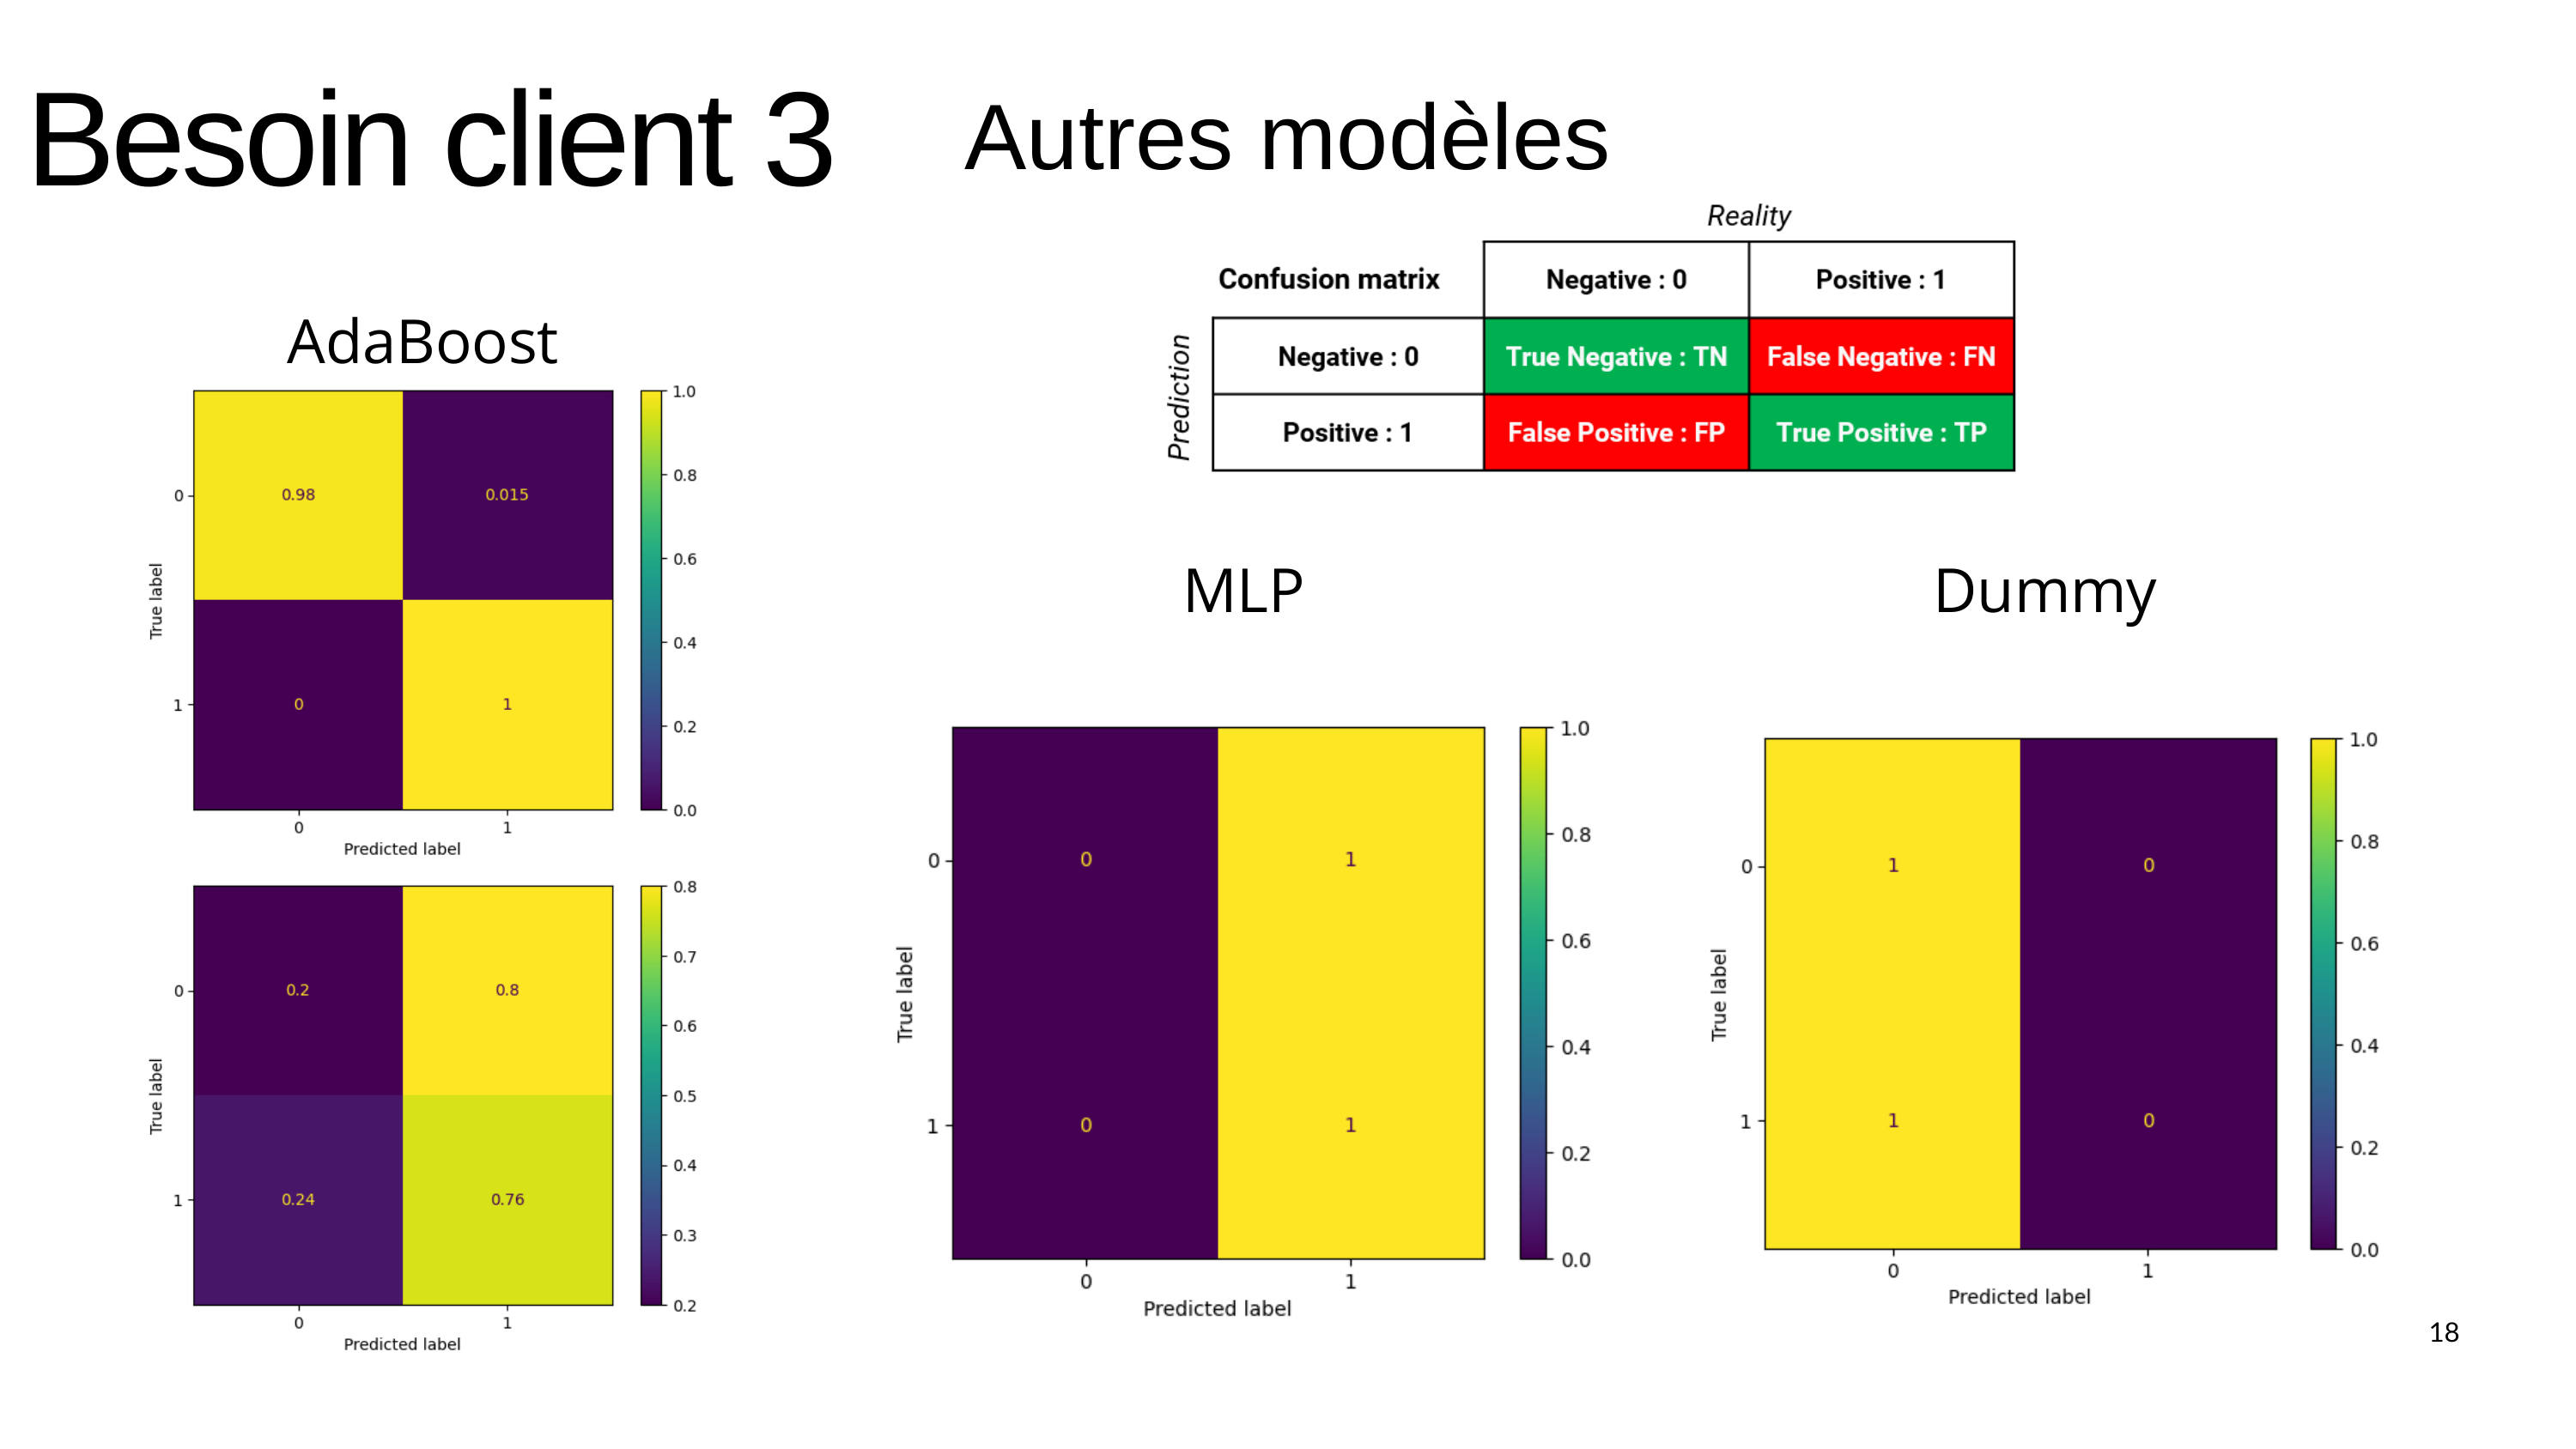

Besoin client 3
Autres modèles

AdaBoost

MLP
Dummy

18